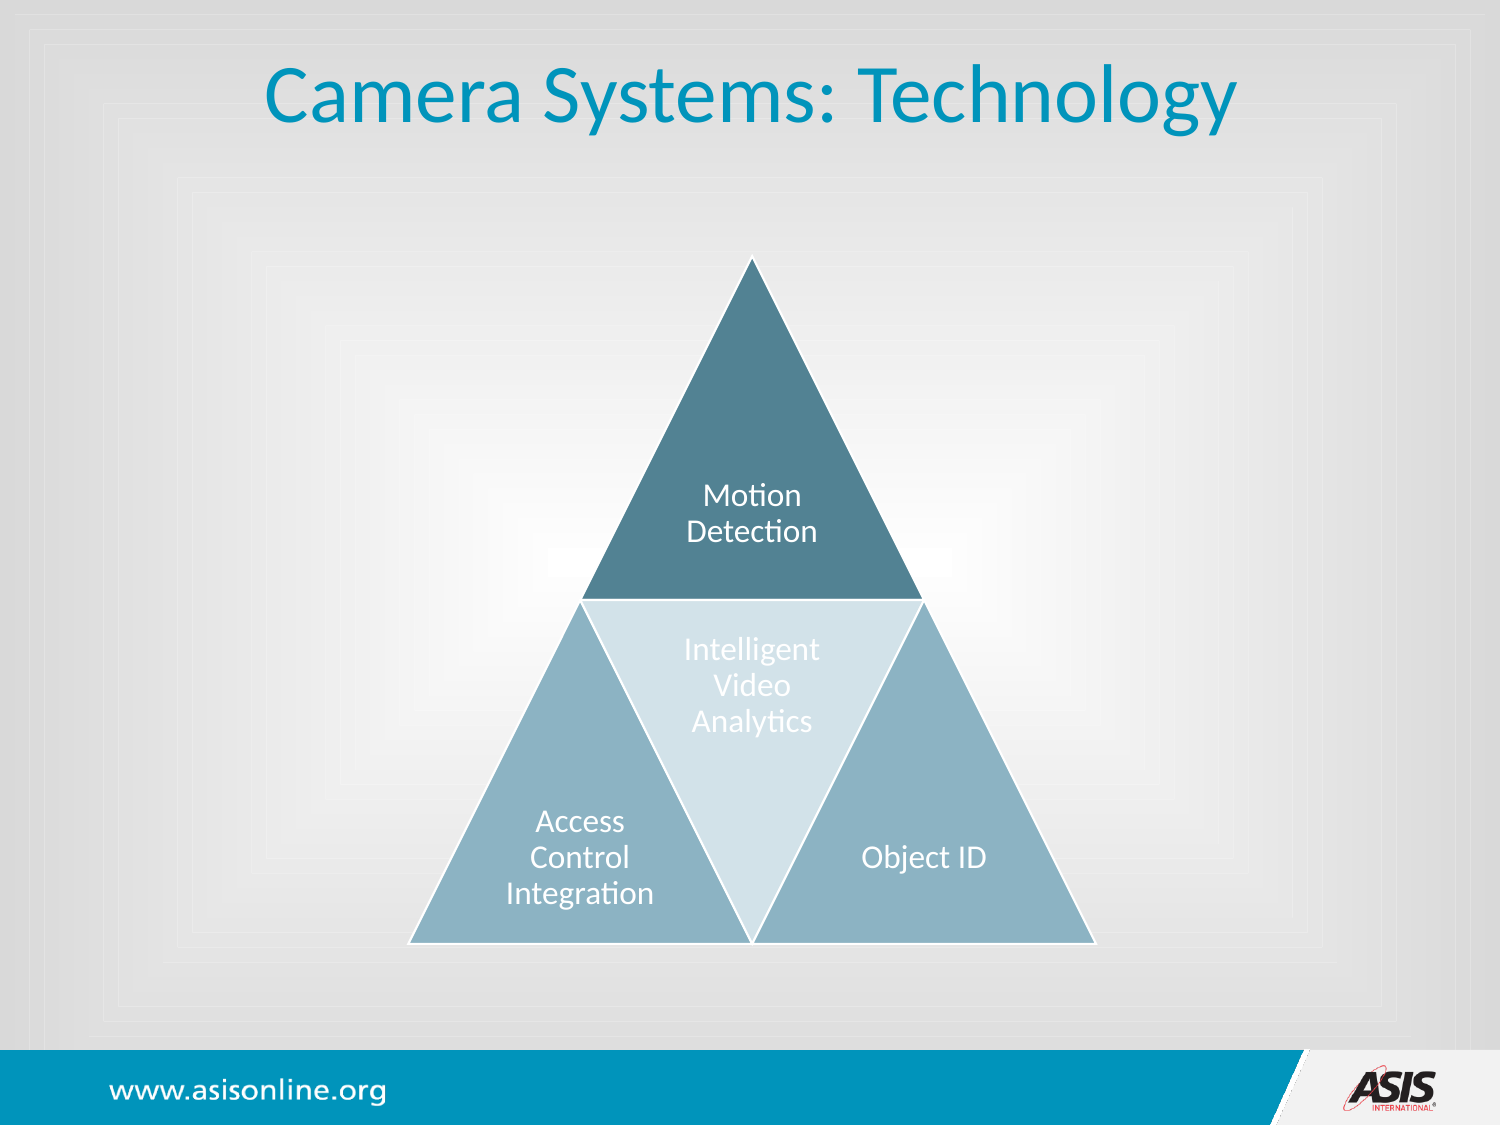

Camera Systems: Technology
Motion Detection
Access Control Integration
Intelligent Video Analytics
Object ID